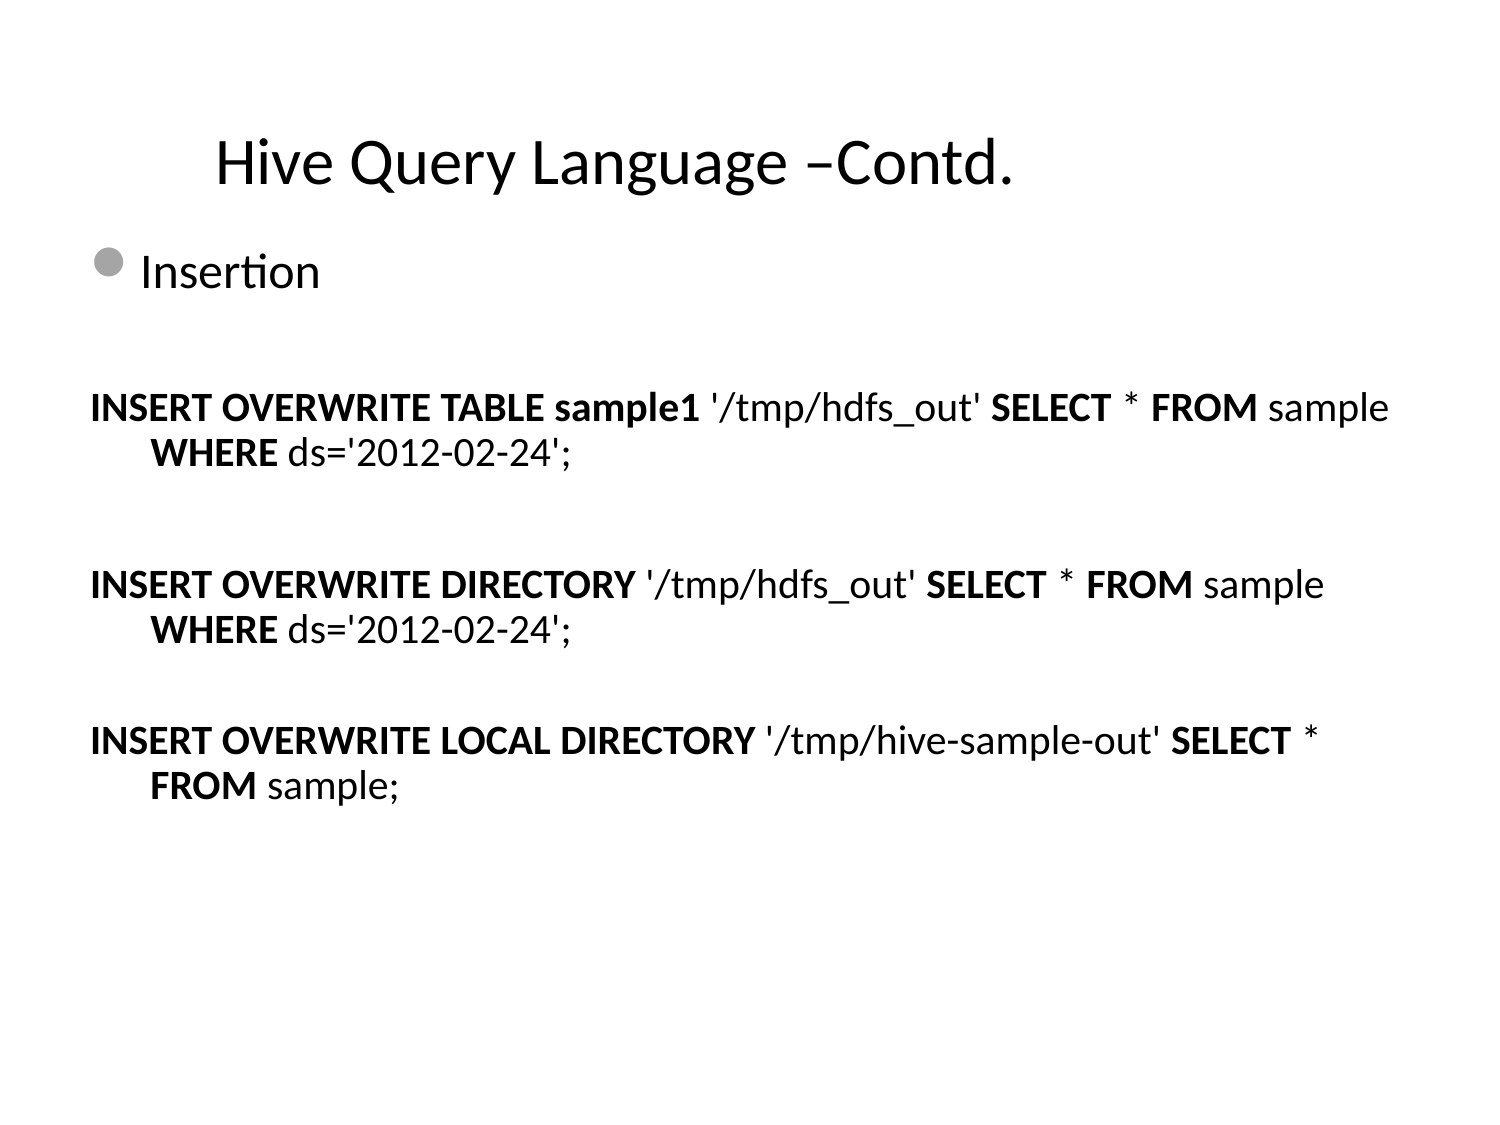

# Hive Query Language –Contd.
Insertion

INSERT OVERWRITE TABLE sample1 '/tmp/hdfs_out' SELECT * FROM sample WHERE ds='2012-02-24';

INSERT OVERWRITE DIRECTORY '/tmp/hdfs_out' SELECT * FROM sample WHERE ds='2012-02-24';
INSERT OVERWRITE LOCAL DIRECTORY '/tmp/hive-sample-out' SELECT * FROM sample;